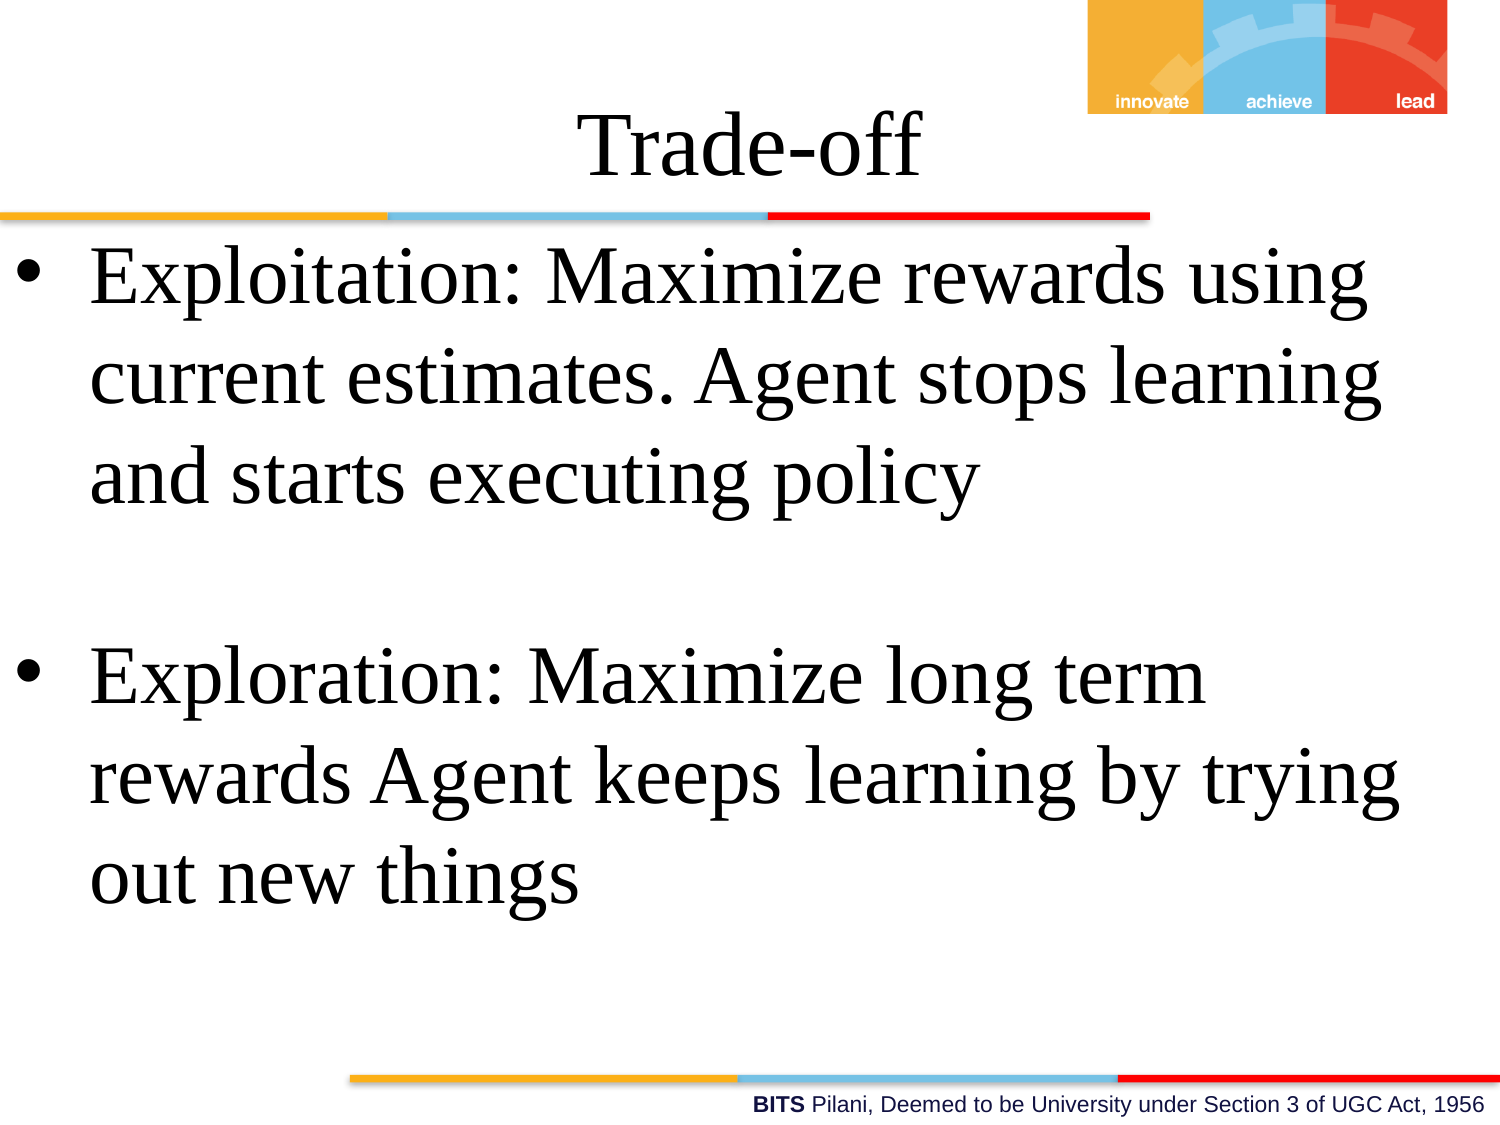

# Trade-off
Exploitation: Maximize rewards using current estimates. Agent stops learning and starts executing policy

Exploration: Maximize long term rewards Agent keeps learning by trying out new things